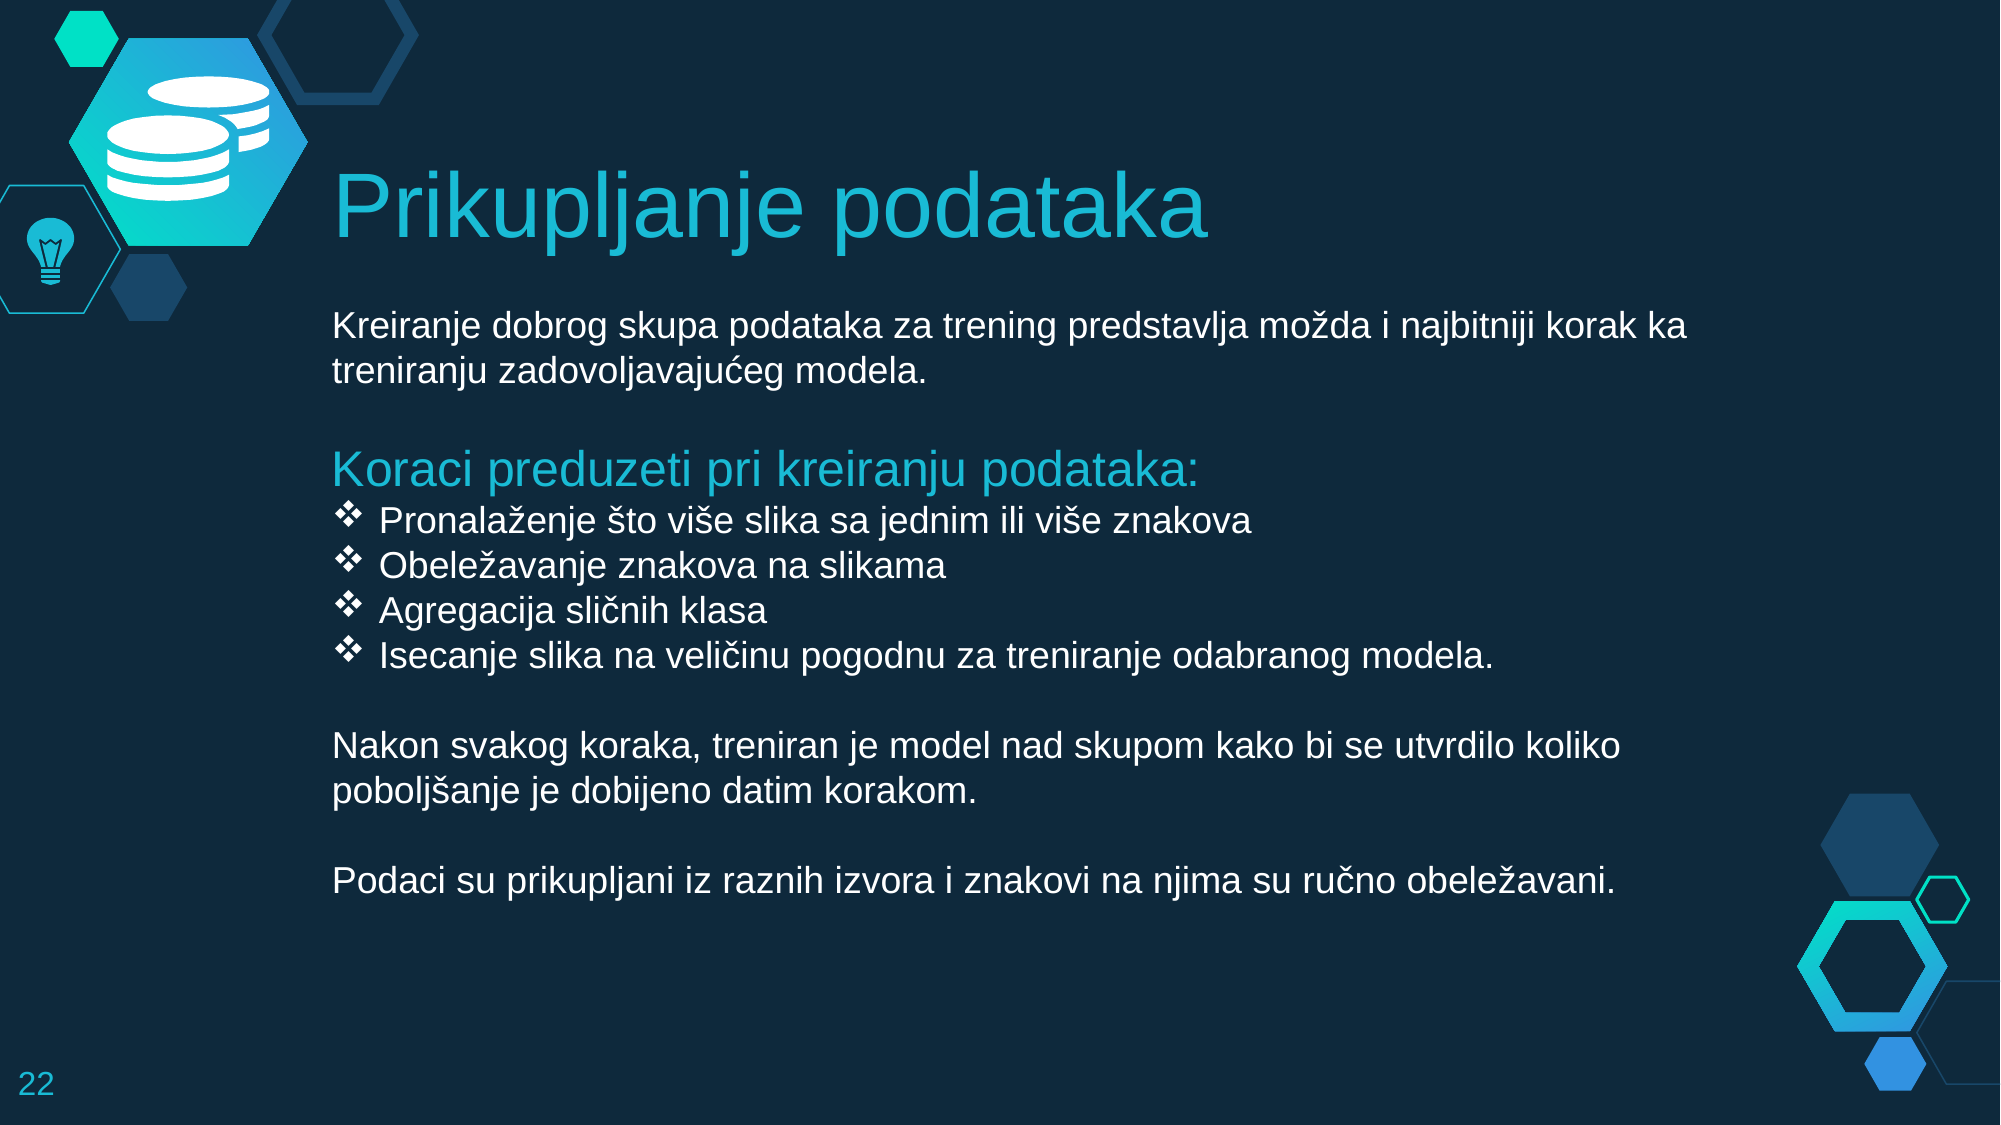

Prikupljanje podataka

Kreiranje dobrog skupa podataka za trening predstavlja možda i najbitniji korak ka treniranju zadovoljavajućeg modela.

Koraci preduzeti pri kreiranju podataka:
Pronalaženje što više slika sa jednim ili više znakova
Obeležavanje znakova na slikama
Agregacija sličnih klasa
Isecanje slika na veličinu pogodnu za treniranje odabranog modela.

Nakon svakog koraka, treniran je model nad skupom kako bi se utvrdilo koliko poboljšanje je dobijeno datim korakom.

Podaci su prikupljani iz raznih izvora i znakovi na njima su ručno obeležavani.

22